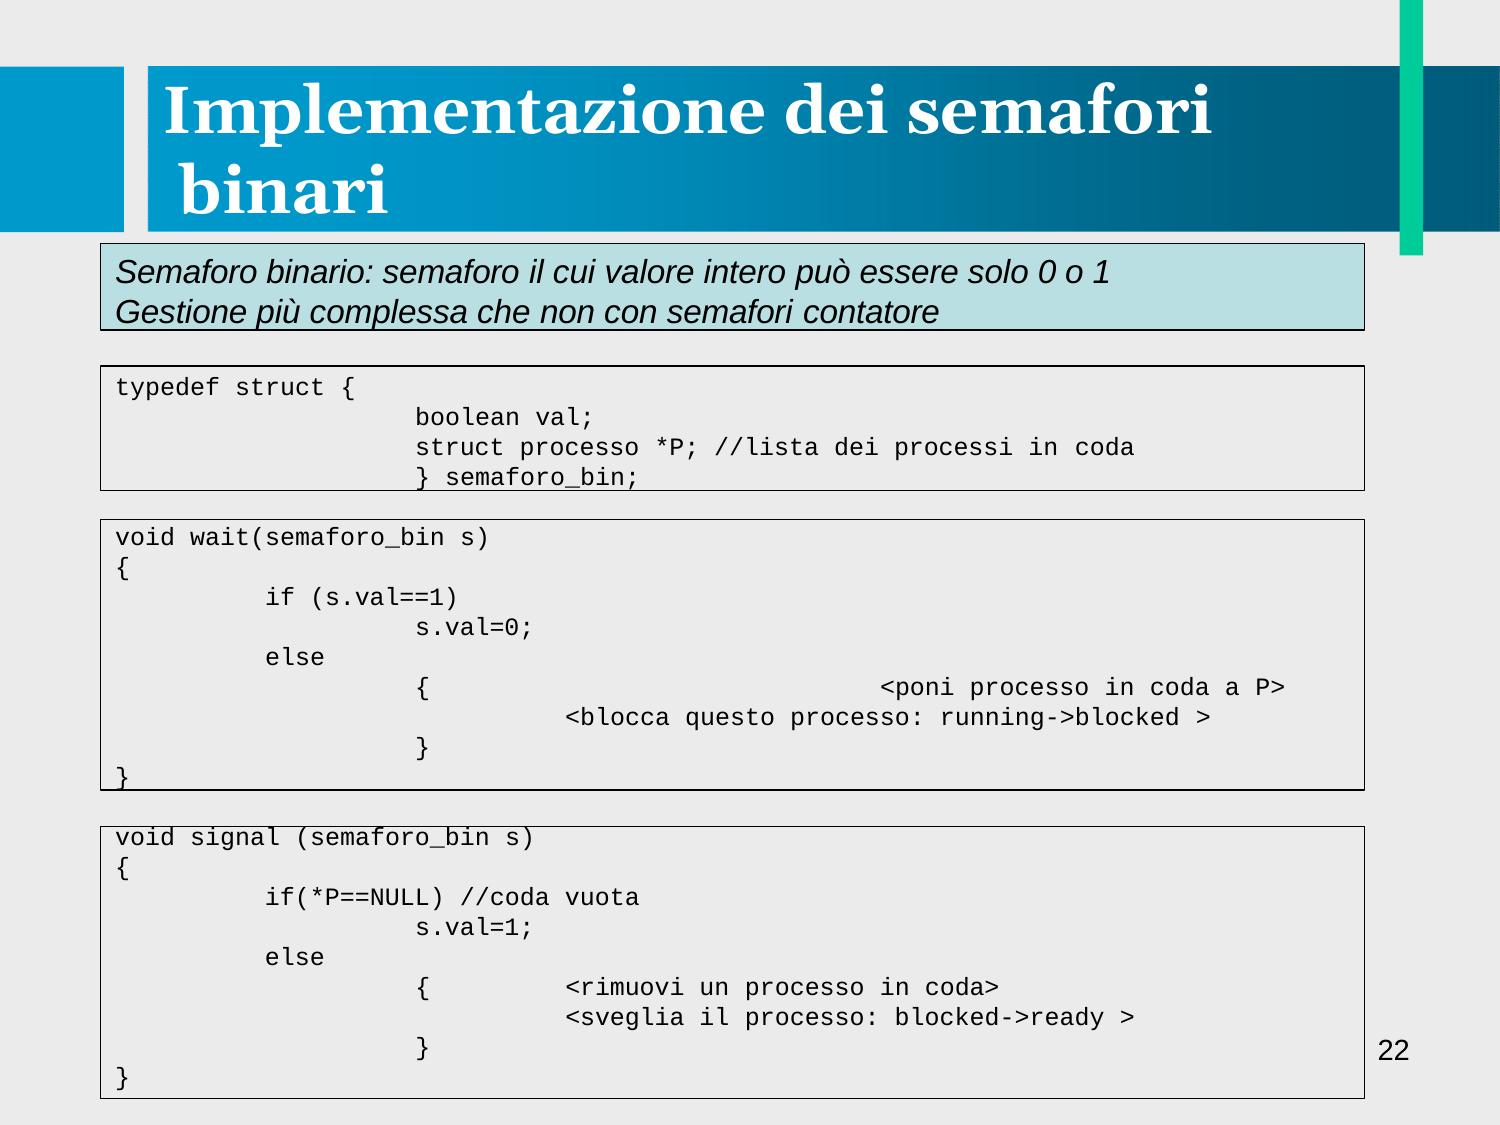

# Implementazione dei semafori  binari

Semaforo binario: semaforo il cui valore intero può essere solo 0 o 1  Gestione più complessa che non con semafori contatore
typedef struct {
boolean val;
struct processo *P; //lista dei processi in coda
} semaforo_bin;
void wait(semaforo_bin s)
{
if (s.val==1)
s.val=0;
else
{	<poni processo in coda a P>
<blocca questo processo: running->blocked >
}
}
void signal (semaforo_bin s)
{
if(*P==NULL) //coda vuota
s.val=1;
else

{
<rimuovi un processo in coda>
<sveglia il processo: blocked->ready >
}
22
}